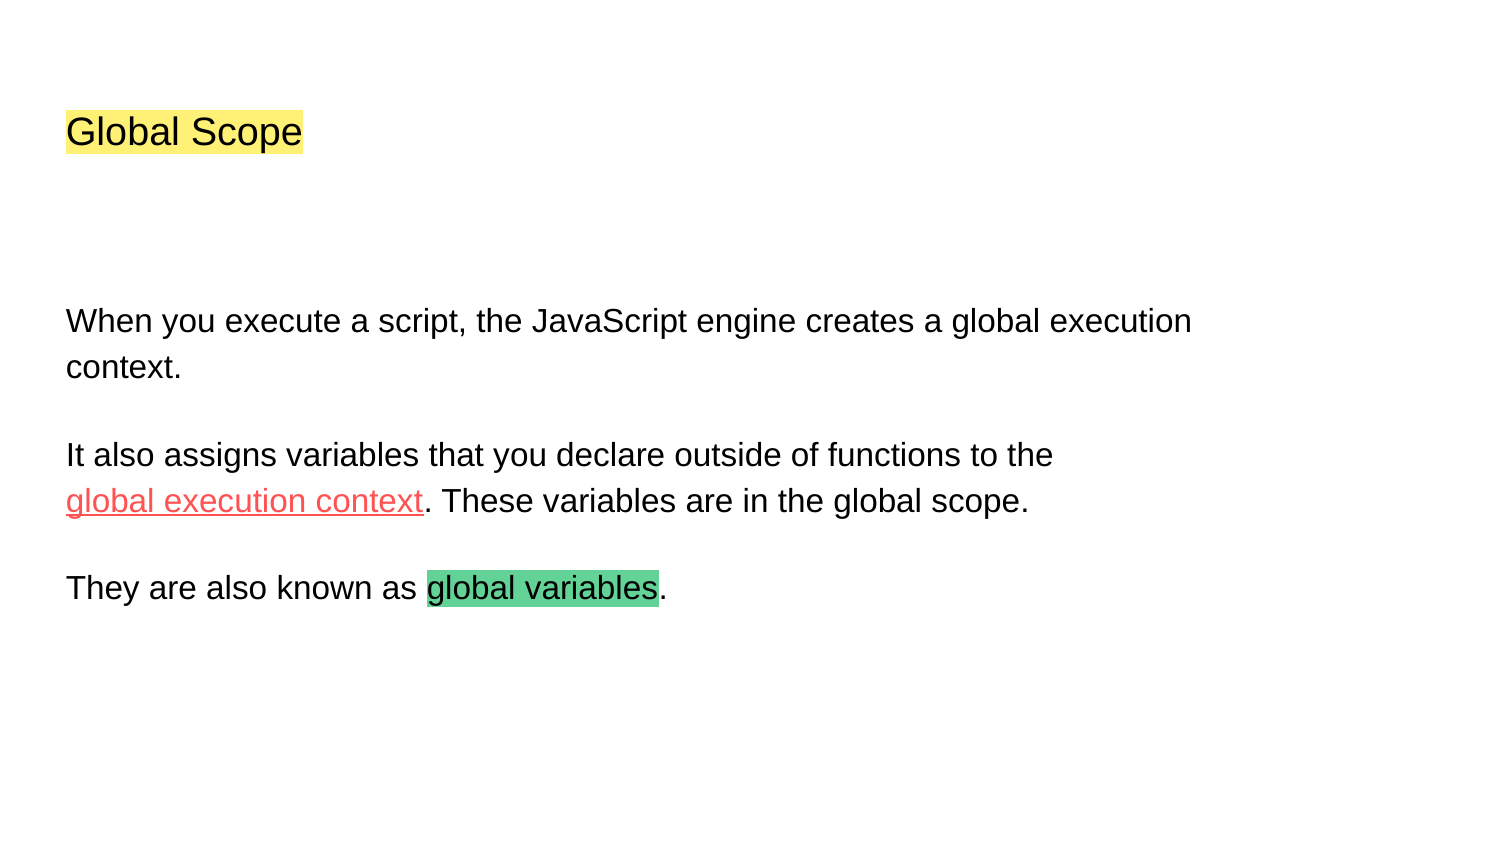

Global Scope

When you execute a script, the JavaScript engine creates a global execution context.
It also assigns variables that you declare outside of functions to the global execution context. These variables are in the global scope.
They are also known as global variables.